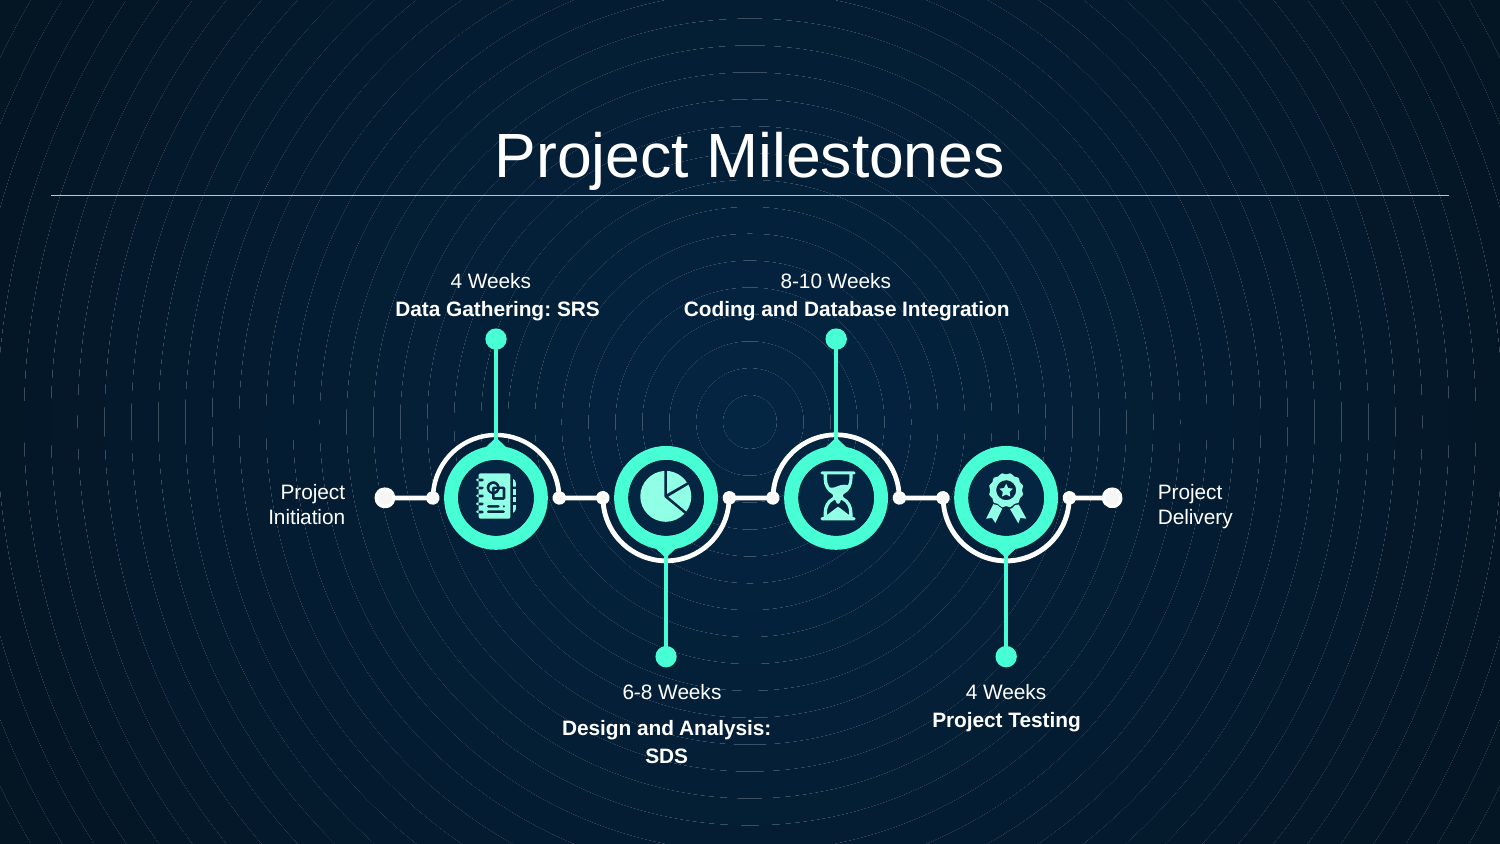

# Project Milestones
4 Weeks
8-10 Weeks
Data Gathering: SRS
Coding and Database Integration

Project
Initiation
Project Delivery

6-8 Weeks
4 Weeks
Project Testing
Design and Analysis: SDS